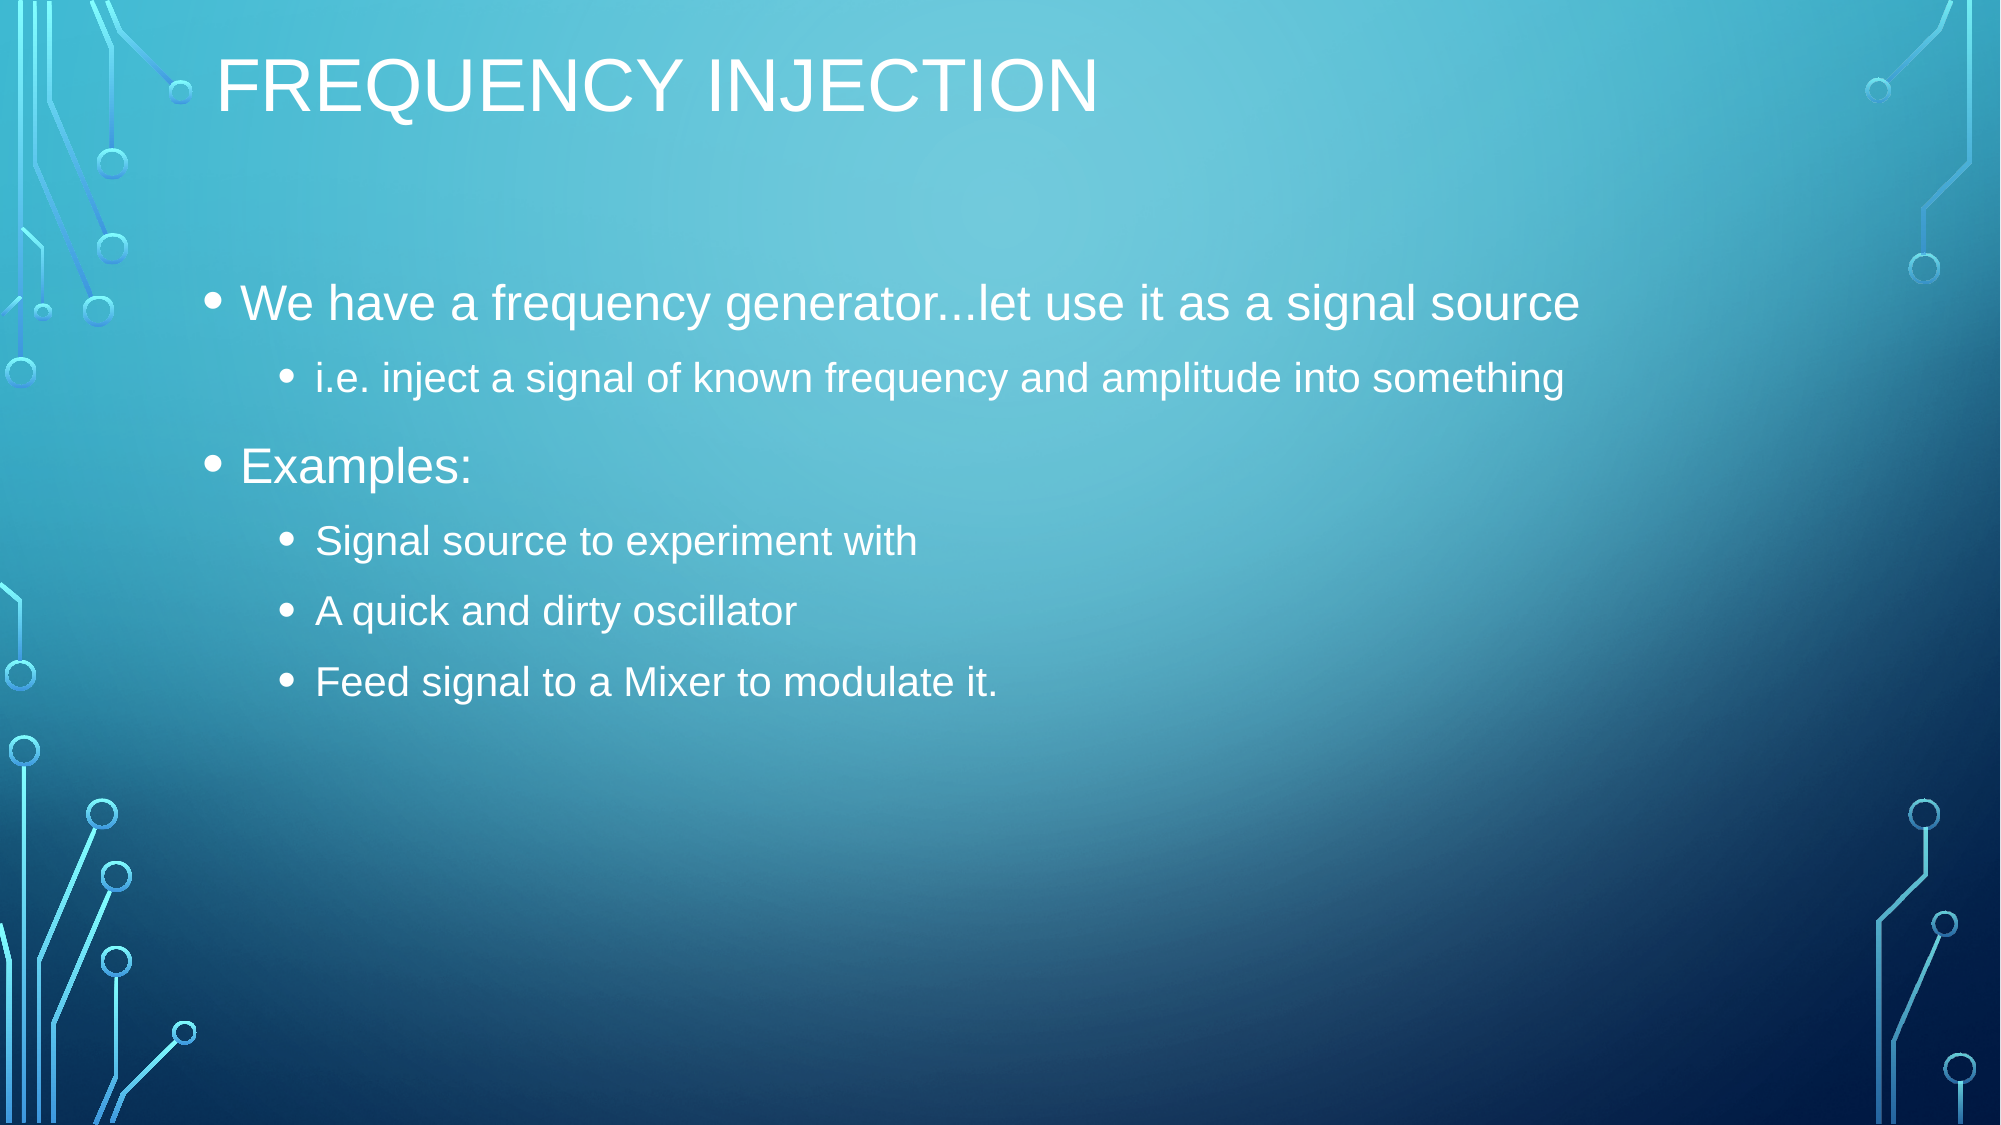

# Frequency injection
We have a frequency generator...let use it as a signal source
i.e. inject a signal of known frequency and amplitude into something
Examples:
Signal source to experiment with
A quick and dirty oscillator
Feed signal to a Mixer to modulate it.